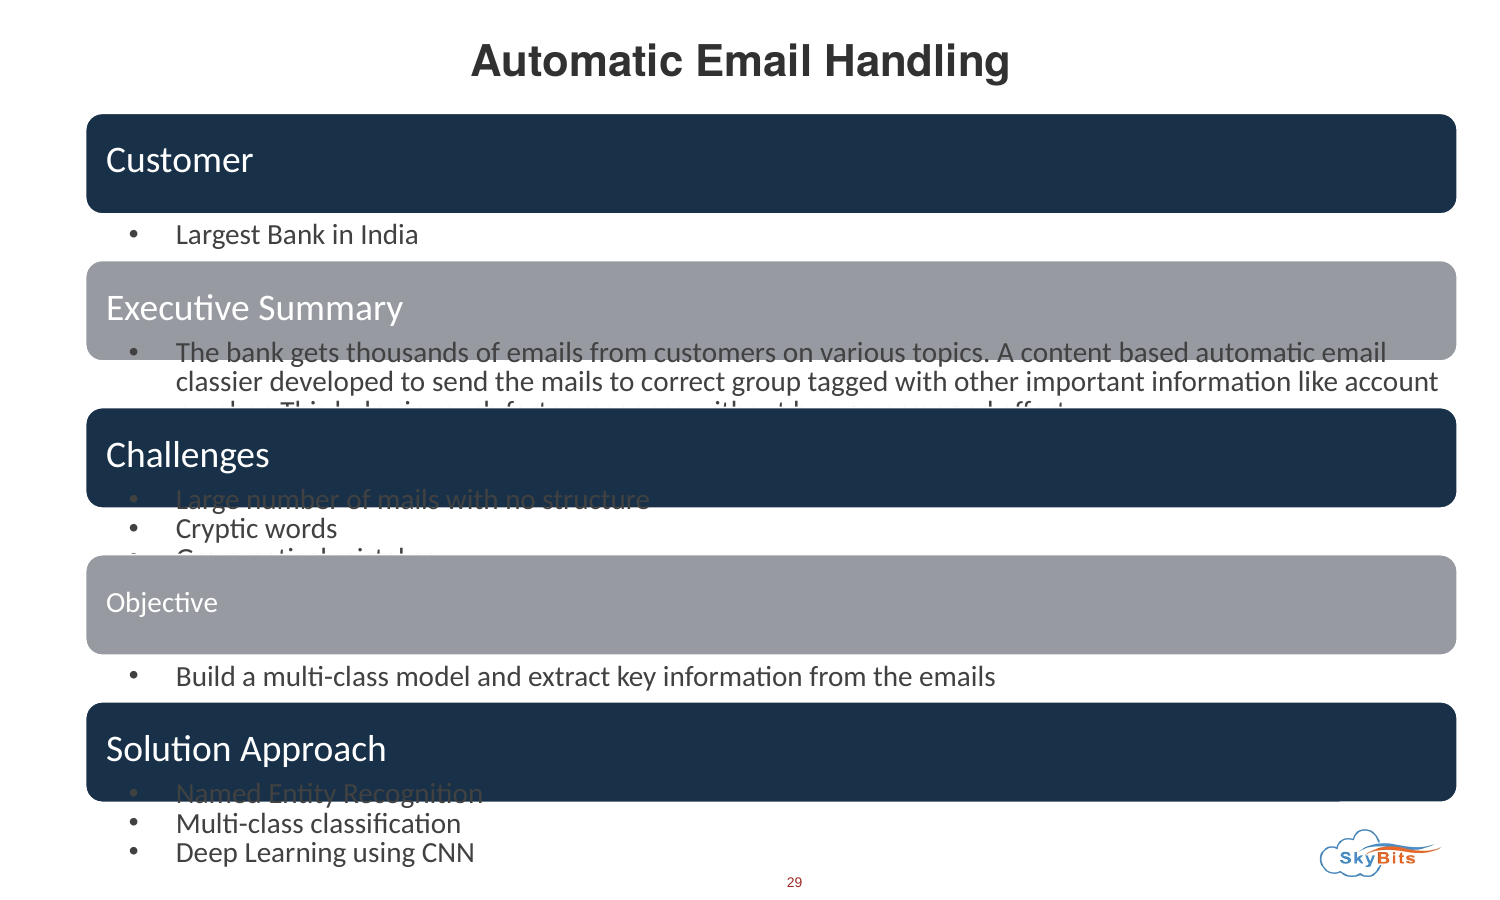

# Automatic Email Handling
Customer
Largest Bank in India
Executive Summary
The bank gets thousands of emails from customers on various topics. A content based automatic email classier developed to send the mails to correct group tagged with other important information like account number. This helps in much faster response without human error and effort.
Challenges
Large number of mails with no structure
Solution Approach
Cryptic words
Grammatical mistakes
Named Entity Recognition
Multi-class classification
Deep Learning using CNN
Objective
Build a multi-class model and extract key information from the emails